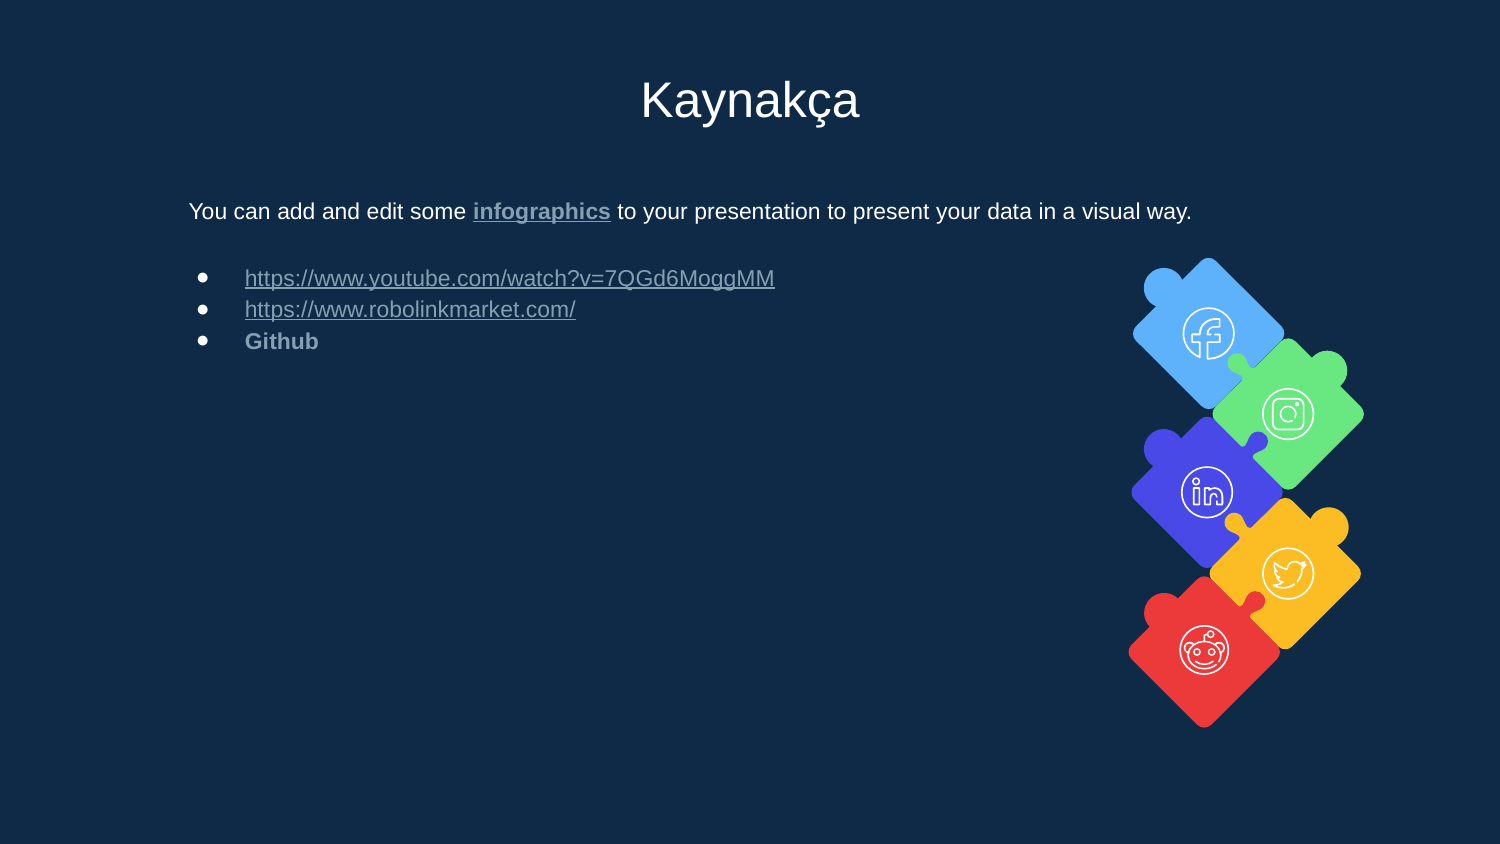

Kaynakça
You can add and edit some infographics to your presentation to present your data in a visual way.

https://www.youtube.com/watch?v=7QGd6MoggMM
https://www.robolinkmarket.com/
Github